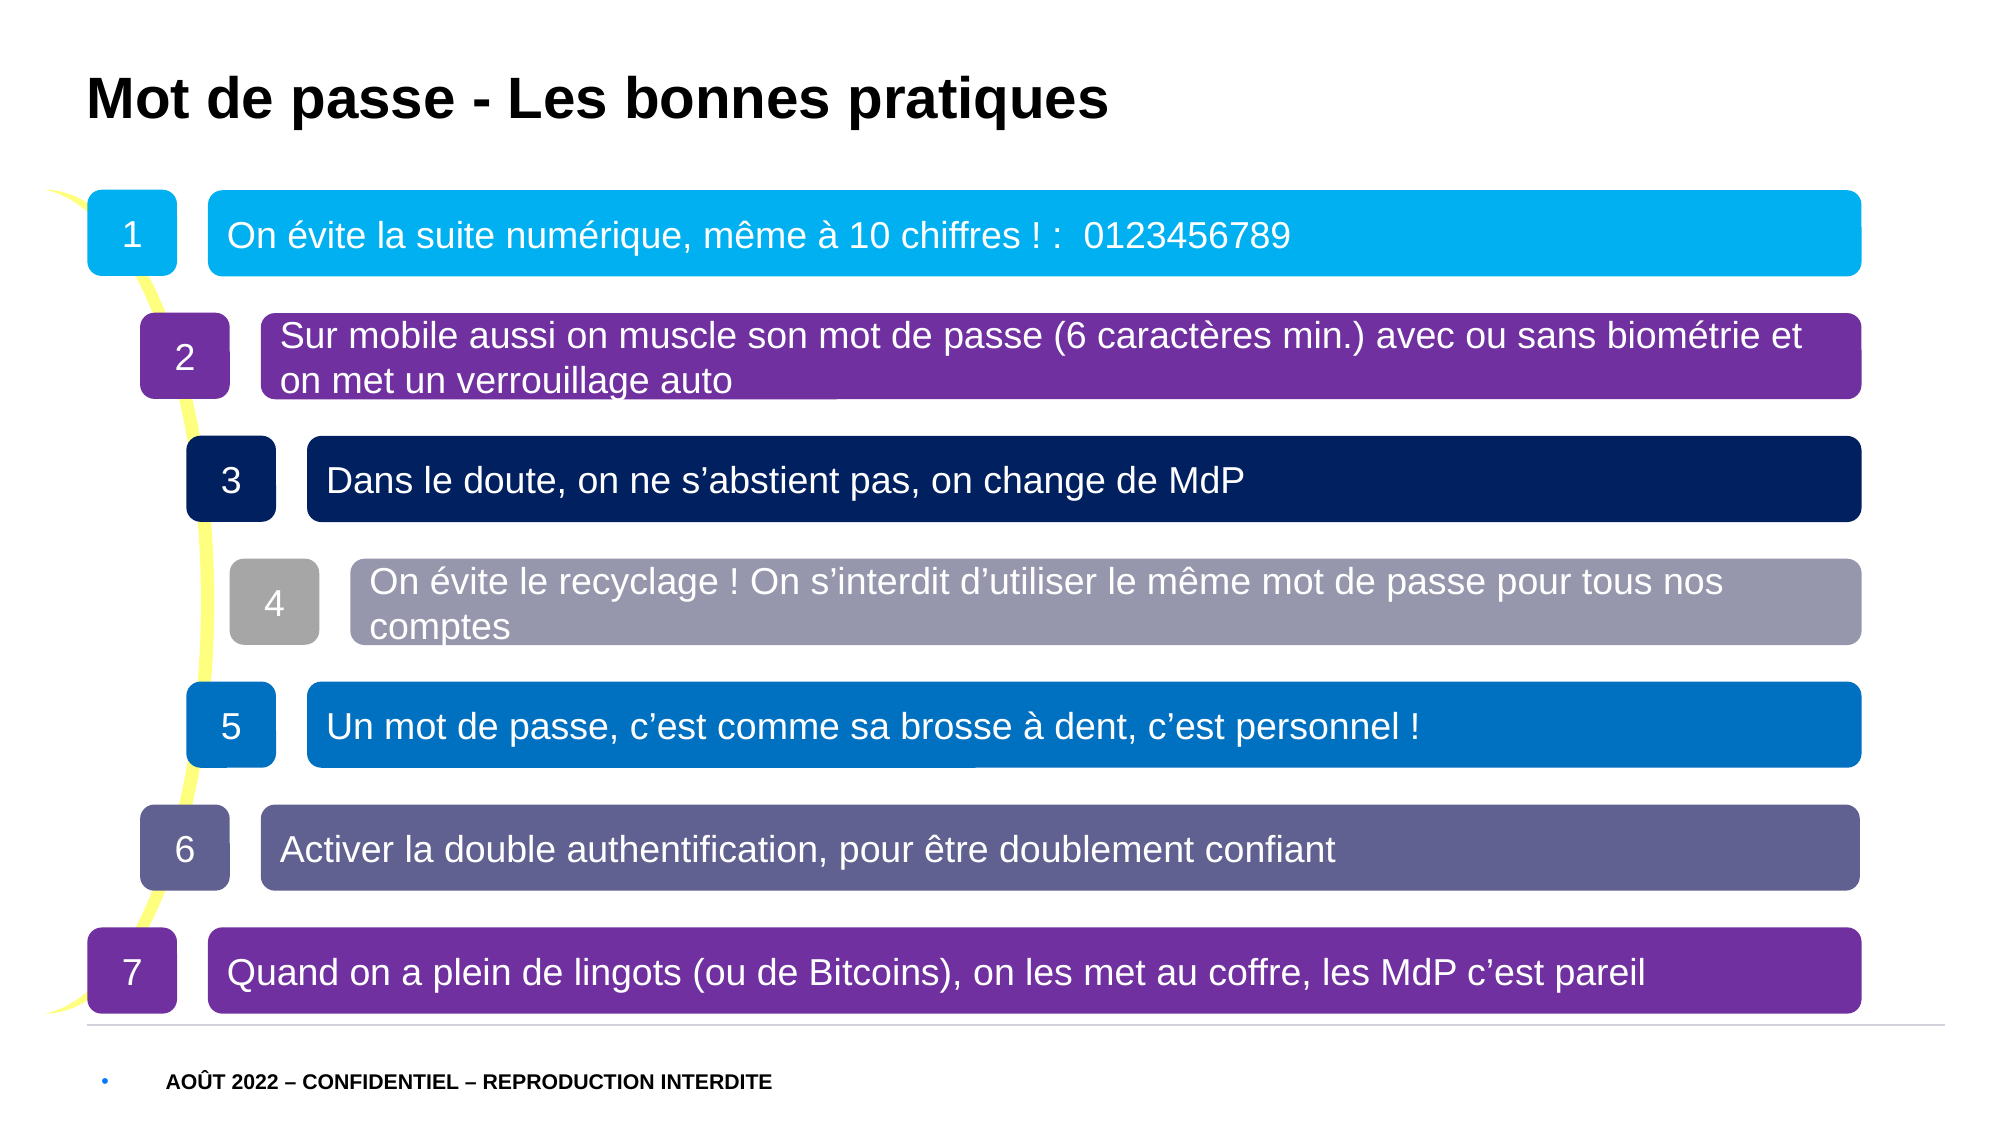

# Mot de passe - Les bonnes pratiques

1
On évite la suite numérique, même à 10 chiffres ! :  0123456789
2
Sur mobile aussi on muscle son mot de passe (6 caractères min.) avec ou sans biométrie et on met un verrouillage auto
3
Dans le doute, on ne s’abstient pas, on change de MdP
4
On évite le recyclage ! On s’interdit d’utiliser le même mot de passe pour tous nos comptes
5
Un mot de passe, c’est comme sa brosse à dent, c’est personnel !
Activer la double authentification, pour être doublement confiant
6
Quand on a plein de lingots (ou de Bitcoins), on les met au coffre, les MdP c’est pareil
7